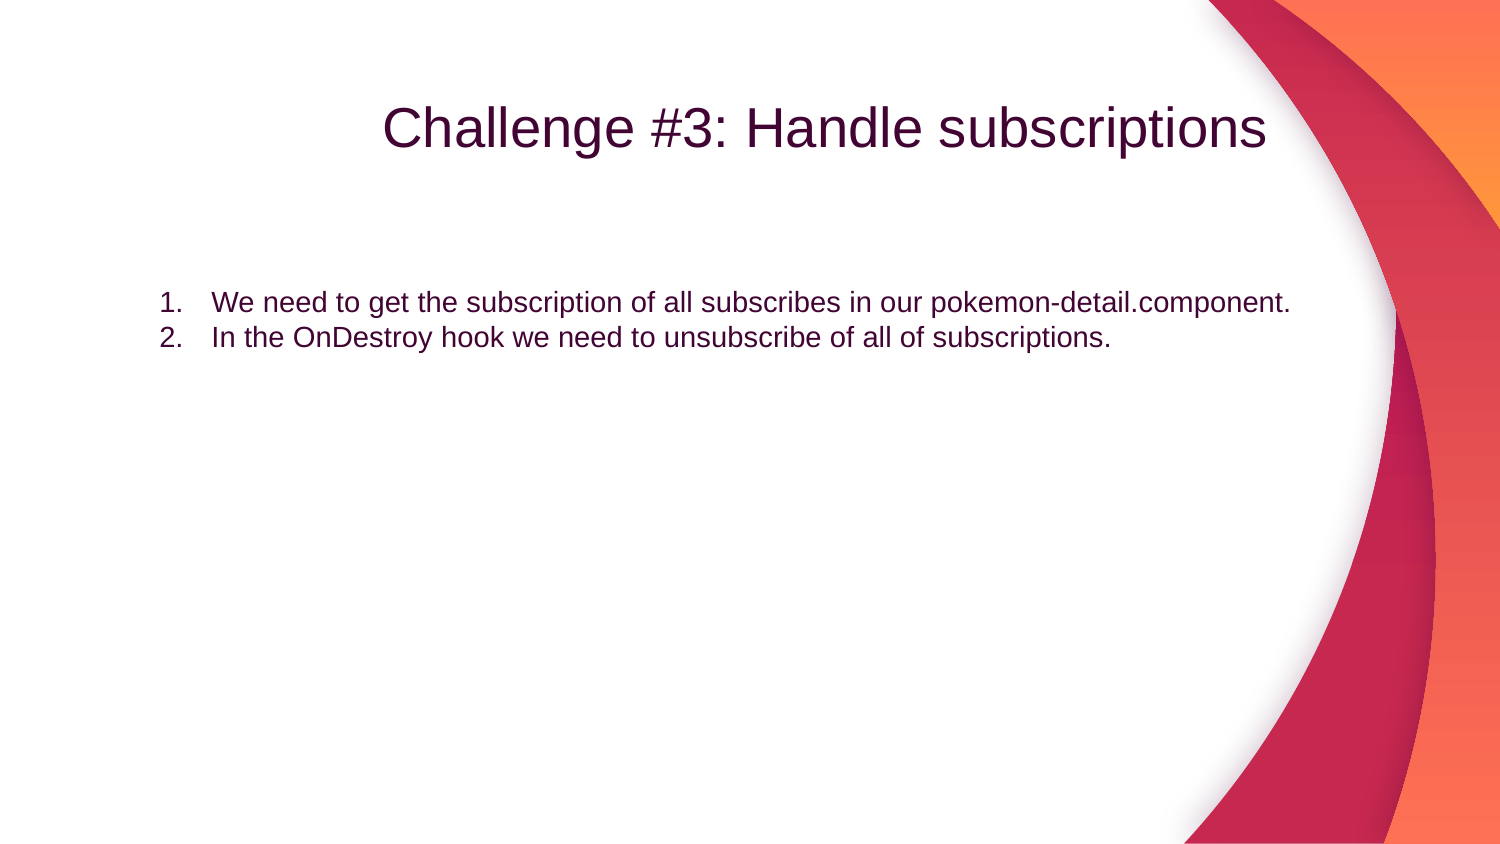

Challenge #3: Handle subscriptions

We need to get the subscription of all subscribes in our pokemon-detail.component.
In the OnDestroy hook we need to unsubscribe of all of subscriptions.